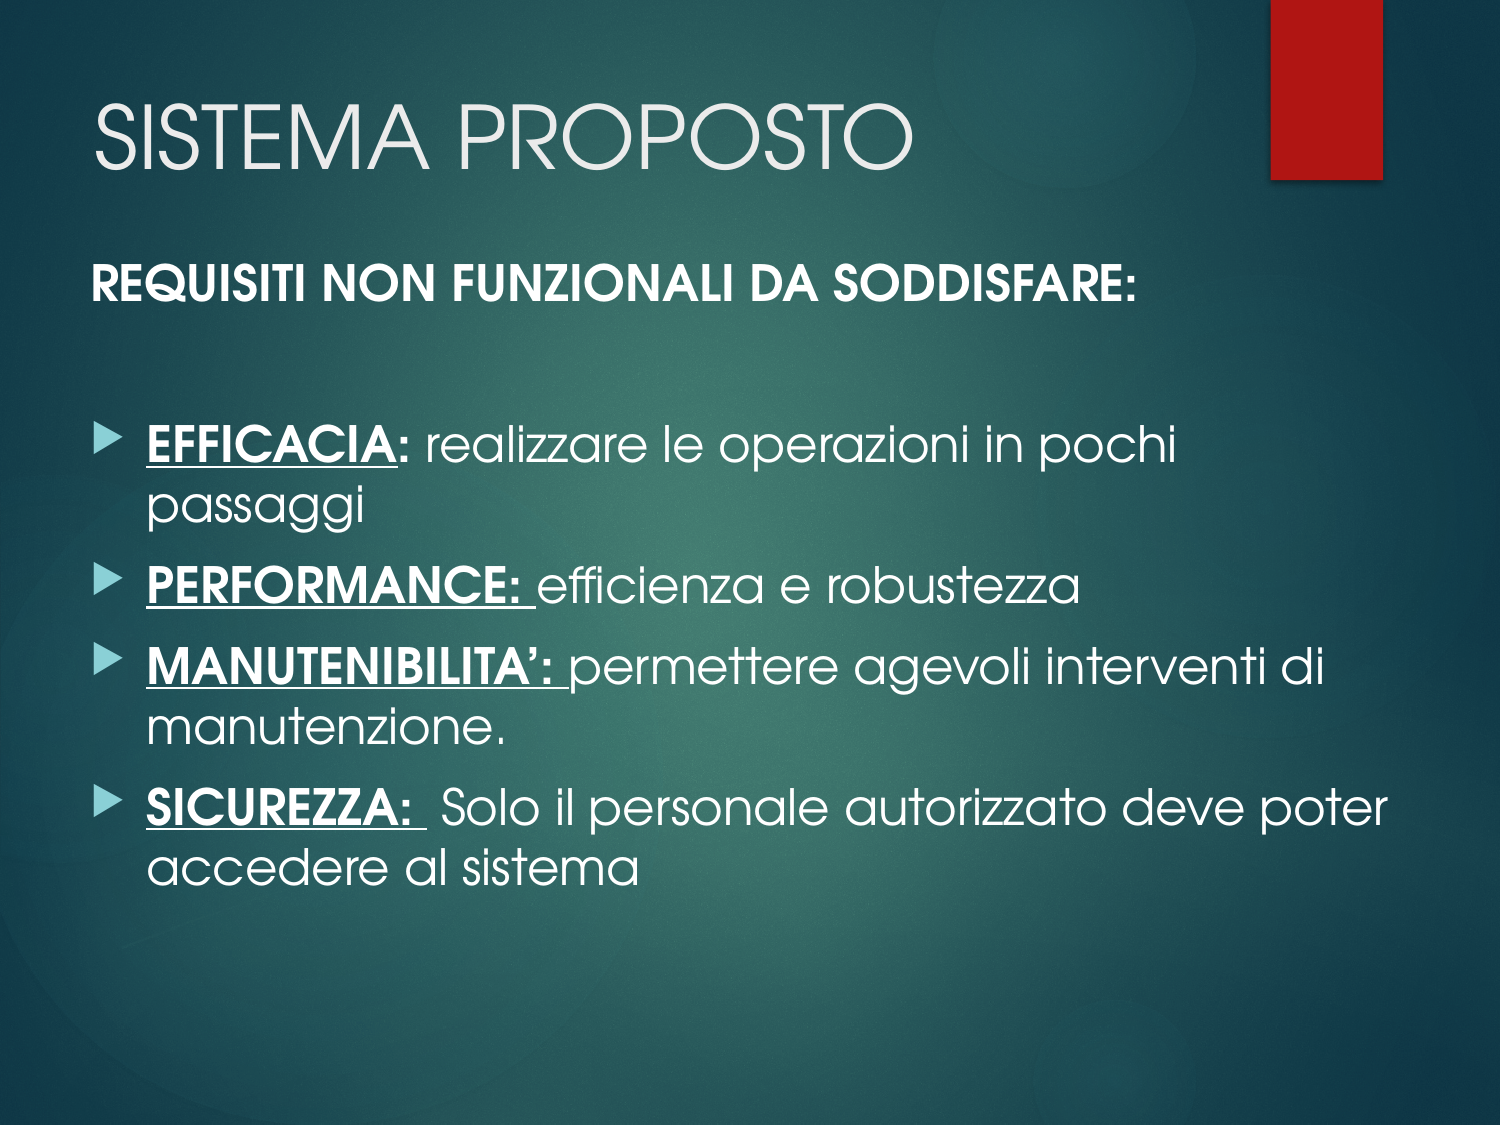

# Sistema Proposto

Requisiti non funzionali da soddisfare:

EFFICACIA: realizzare le operazioni in pochi passaggi
PERFORMANCE: efficienza e robustezza
MANUTENIBILITA’: permettere agevoli interventi di manutenzione.
SICUREZZA:  Solo il personale autorizzato deve poter accedere al sistema